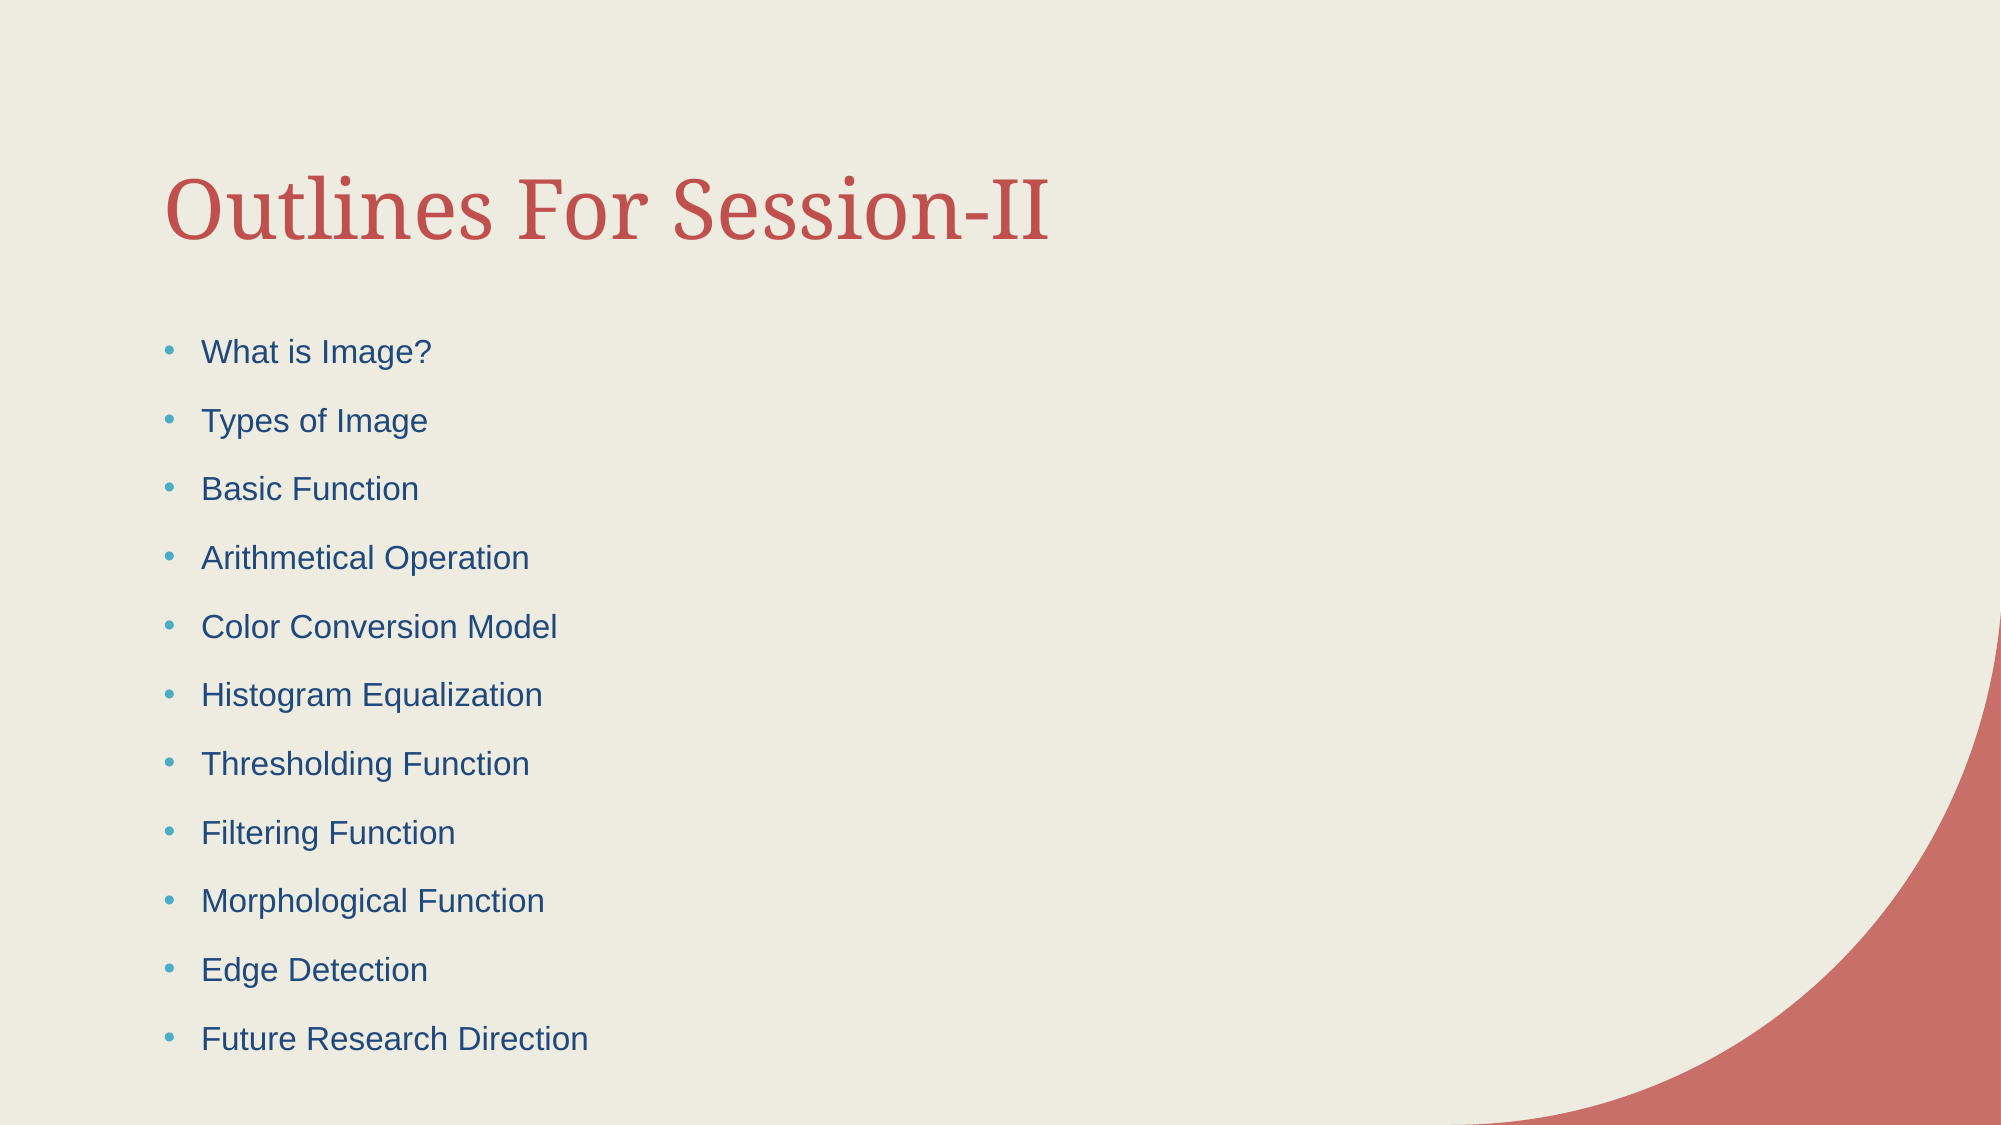

# Outlines For Session-II
What is Image?
Types of Image
Basic Function
Arithmetical Operation
Color Conversion Model
Histogram Equalization
Thresholding Function
Filtering Function
Morphological Function
Edge Detection
Future Research Direction